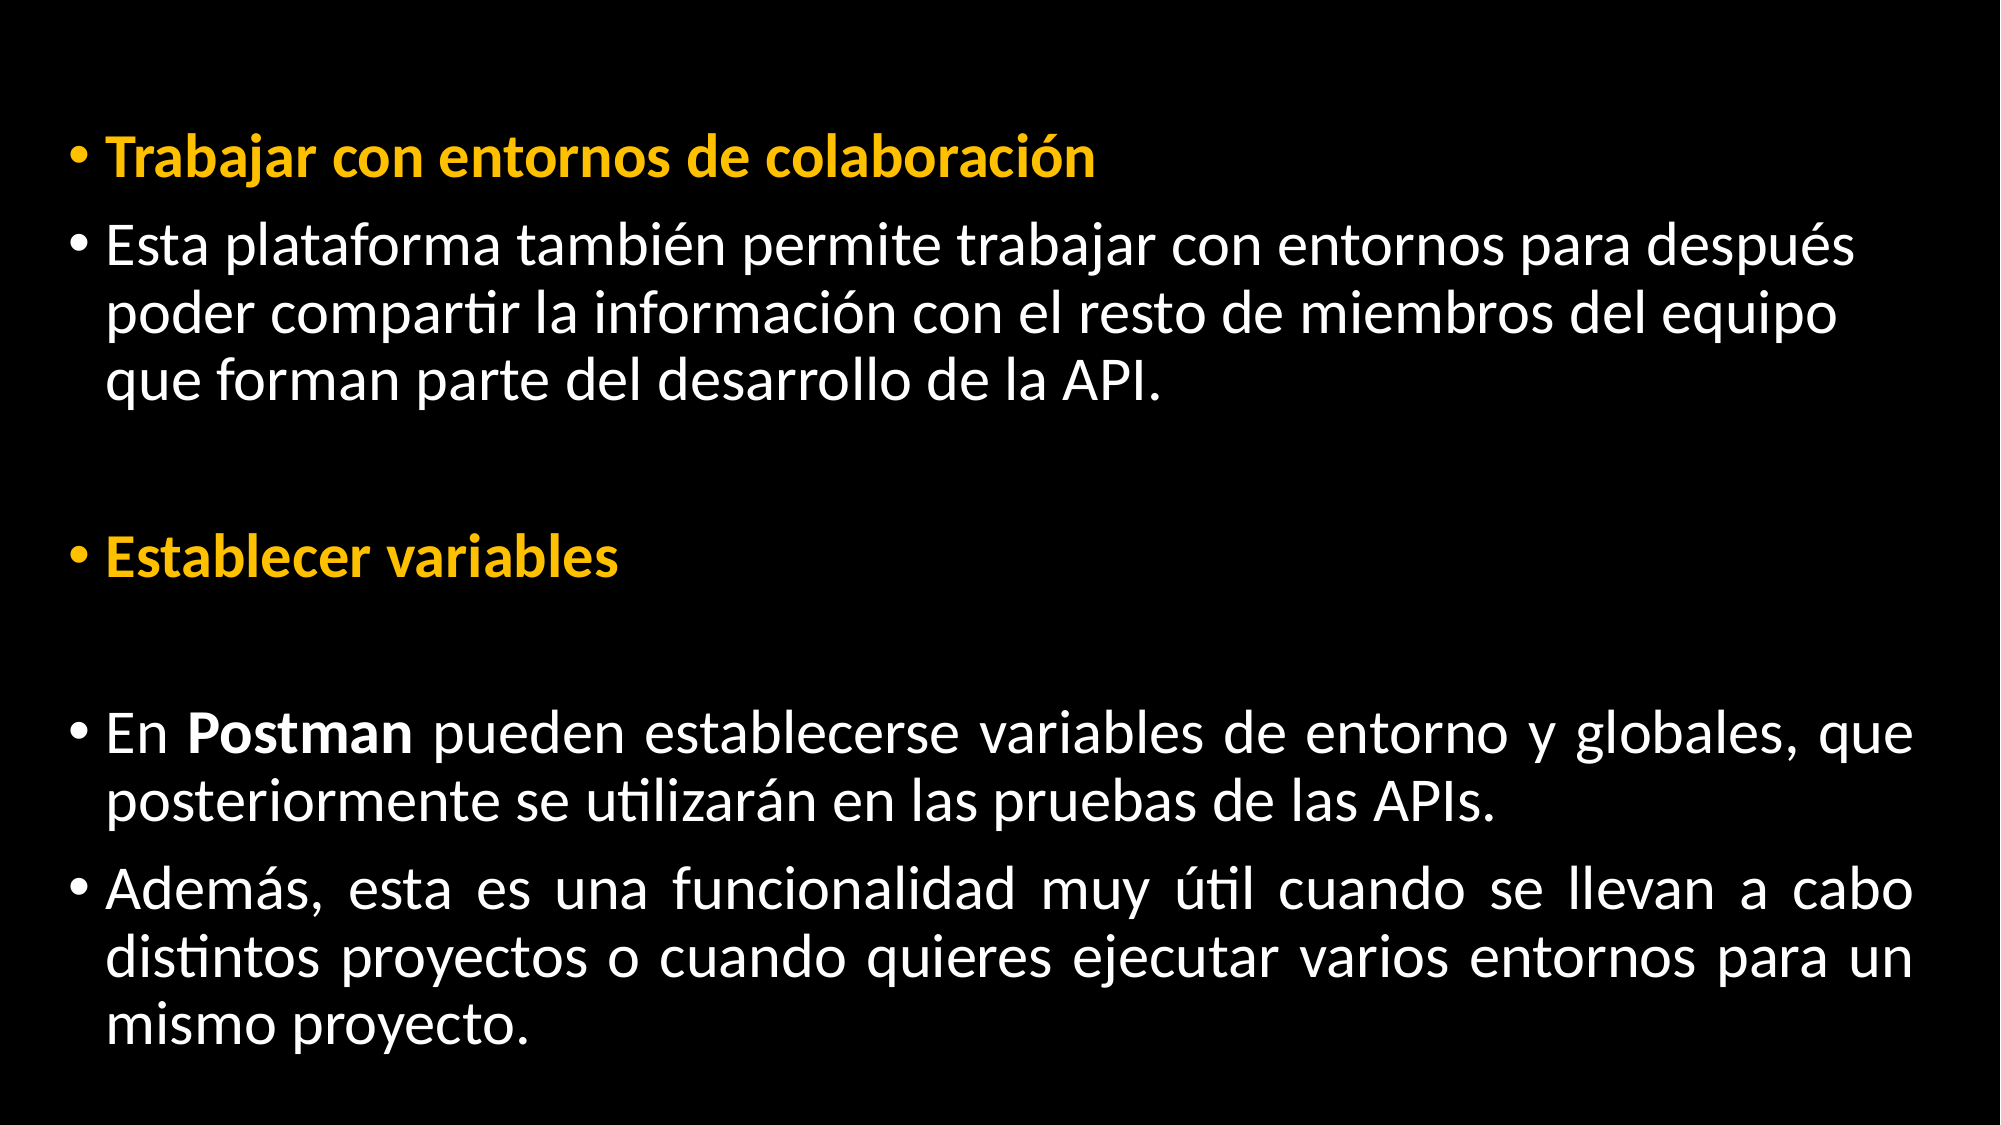

Trabajar con entornos de colaboración
Esta plataforma también permite trabajar con entornos para después poder compartir la información con el resto de miembros del equipo que forman parte del desarrollo de la API.

Establecer variables

En Postman pueden establecerse variables de entorno y globales, que posteriormente se utilizarán en las pruebas de las APIs.
Además, esta es una funcionalidad muy útil cuando se llevan a cabo distintos proyectos o cuando quieres ejecutar varios entornos para un mismo proyecto.